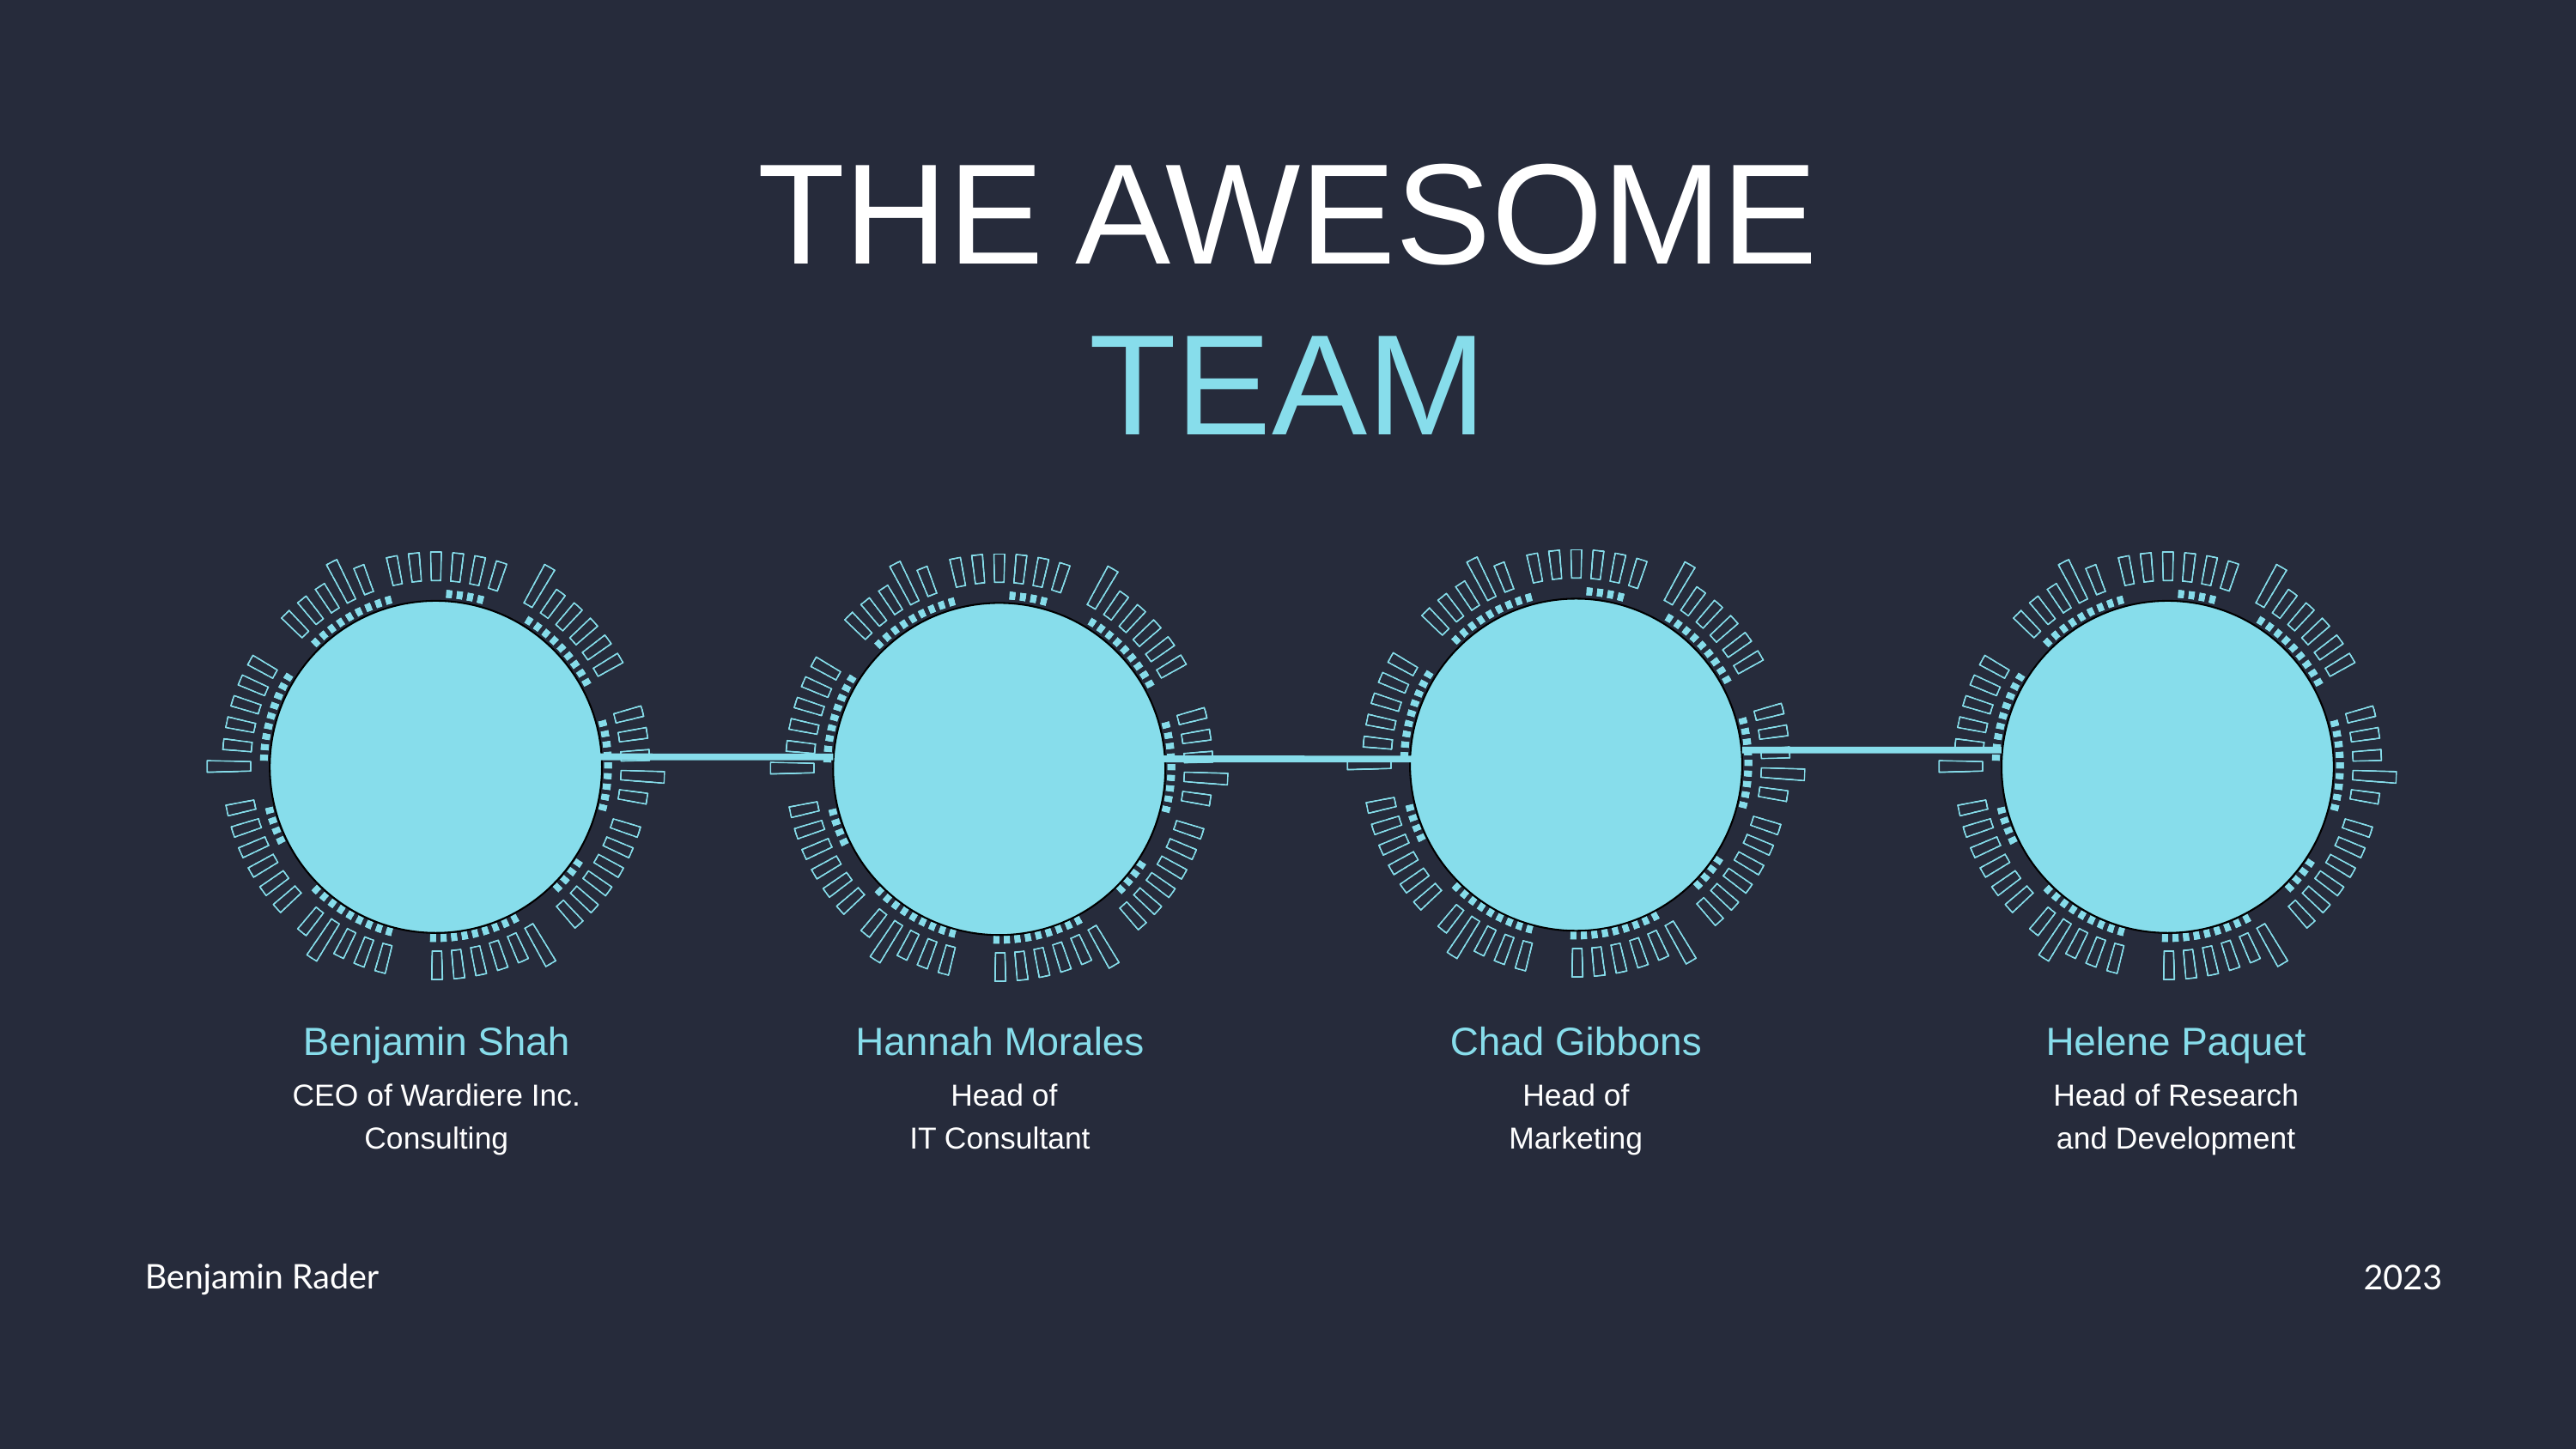

THE AWESOME
TEAM

Benjamin Shah
Hannah Morales
Chad Gibbons
Helene Paquet
CEO of Wardiere Inc.
Consulting
 Head of
IT Consultant
Head of
Marketing
Head of Research
and Development
Benjamin Rader
2023